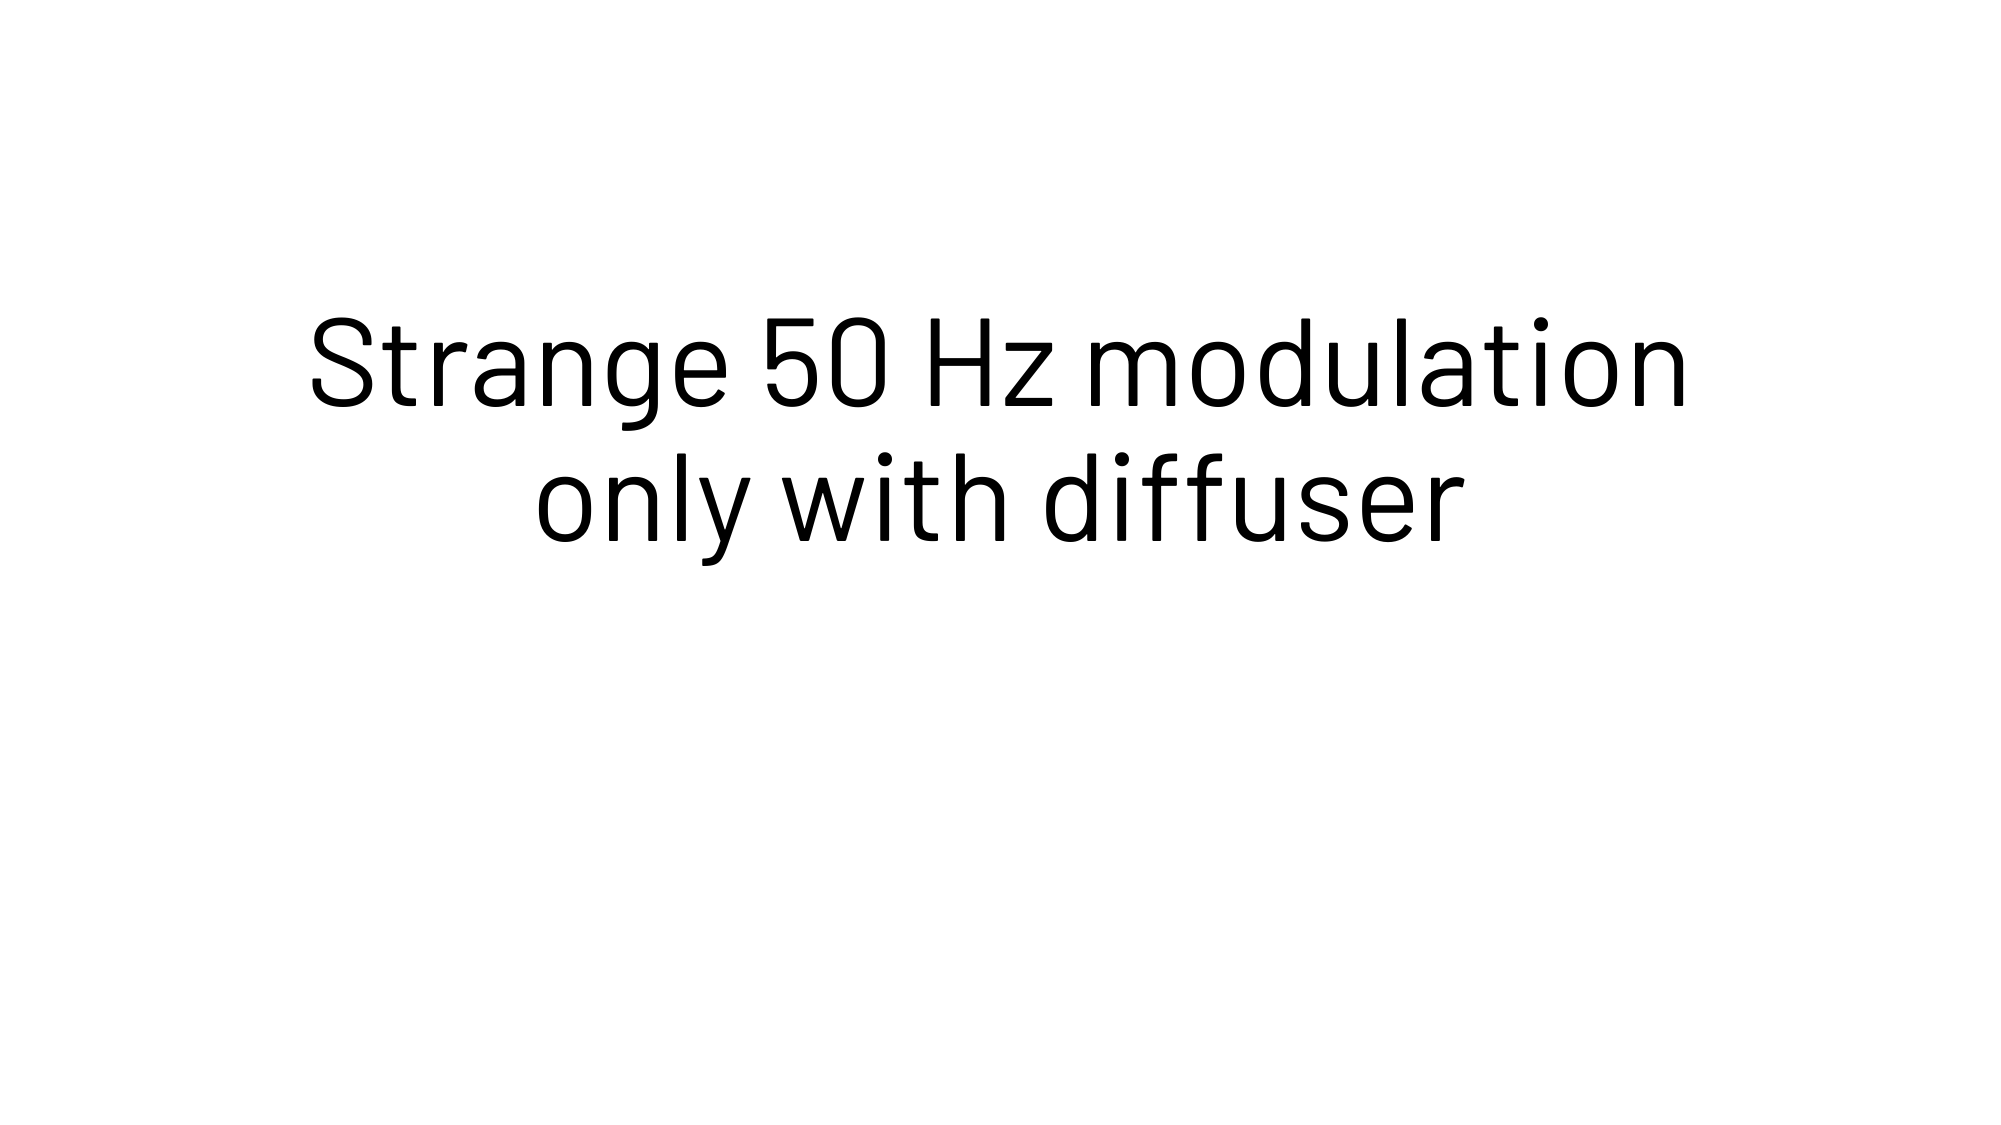

# Strange 50 Hz modulation only with diffuser